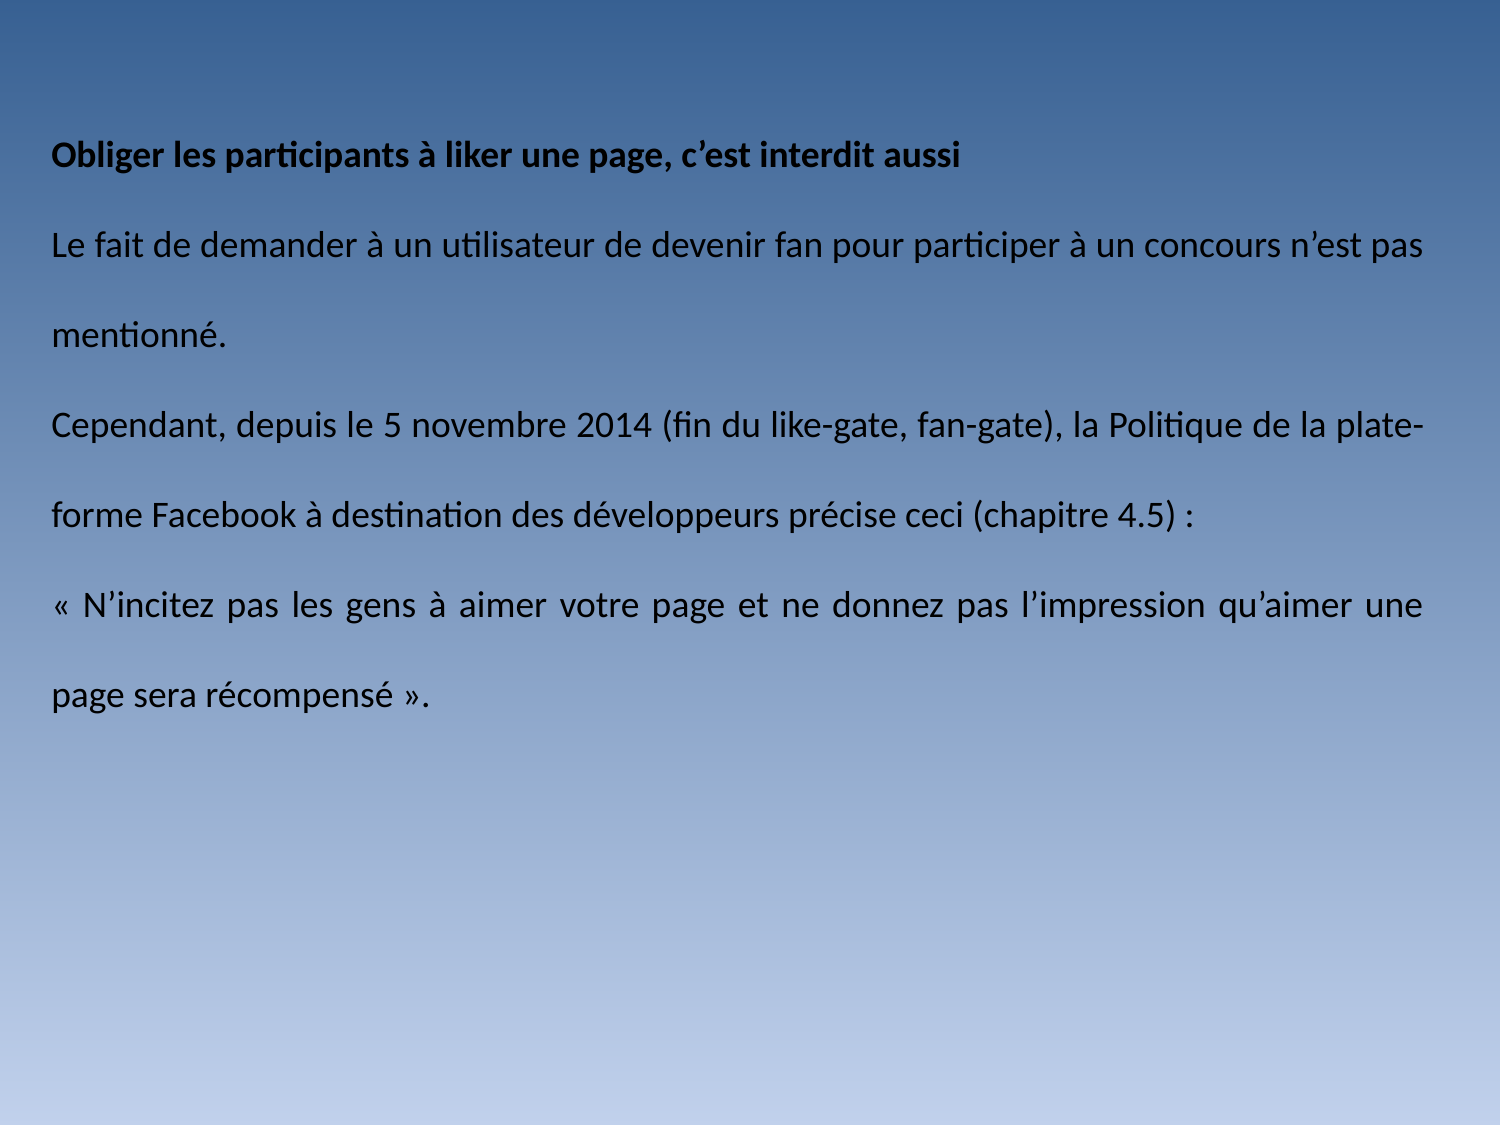

Obliger les participants à liker une page, c’est interdit aussi
Le fait de demander à un utilisateur de devenir fan pour participer à un concours n’est pas mentionné.
Cependant, depuis le 5 novembre 2014 (fin du like-gate, fan-gate), la Politique de la plate-forme Facebook à destination des développeurs précise ceci (chapitre 4.5) :
« N’incitez pas les gens à aimer votre page et ne donnez pas l’impression qu’aimer une page sera récompensé ».